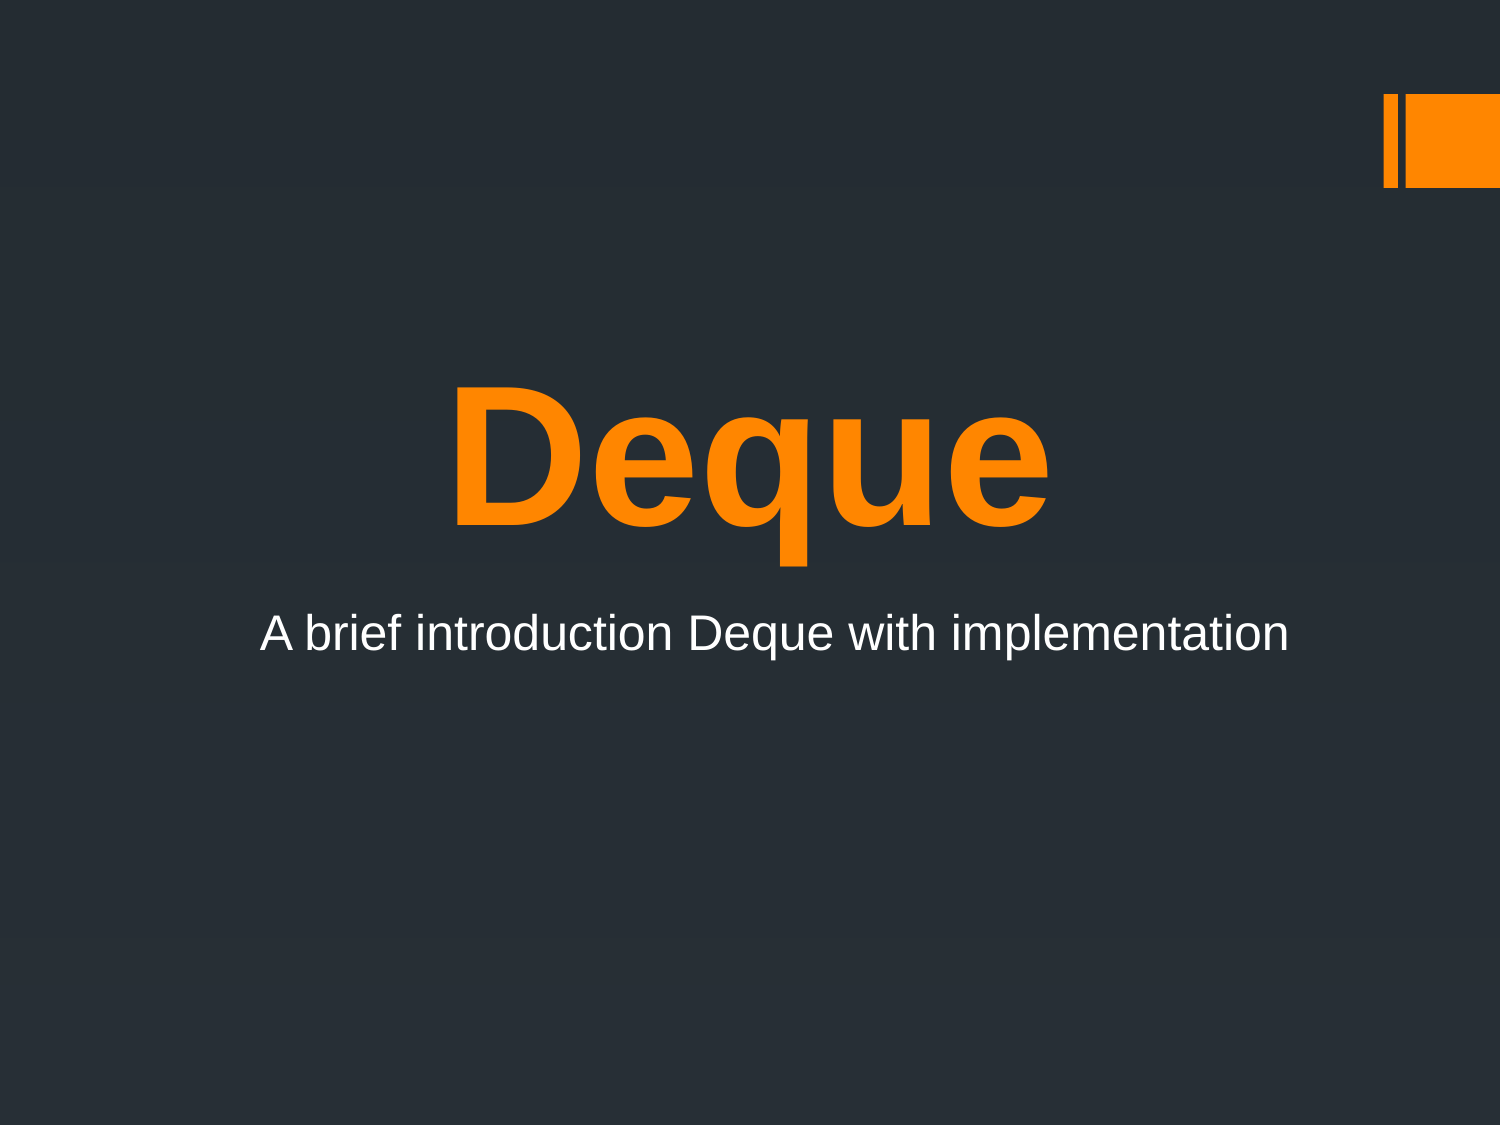

# Deque
A brief introduction Deque with implementation